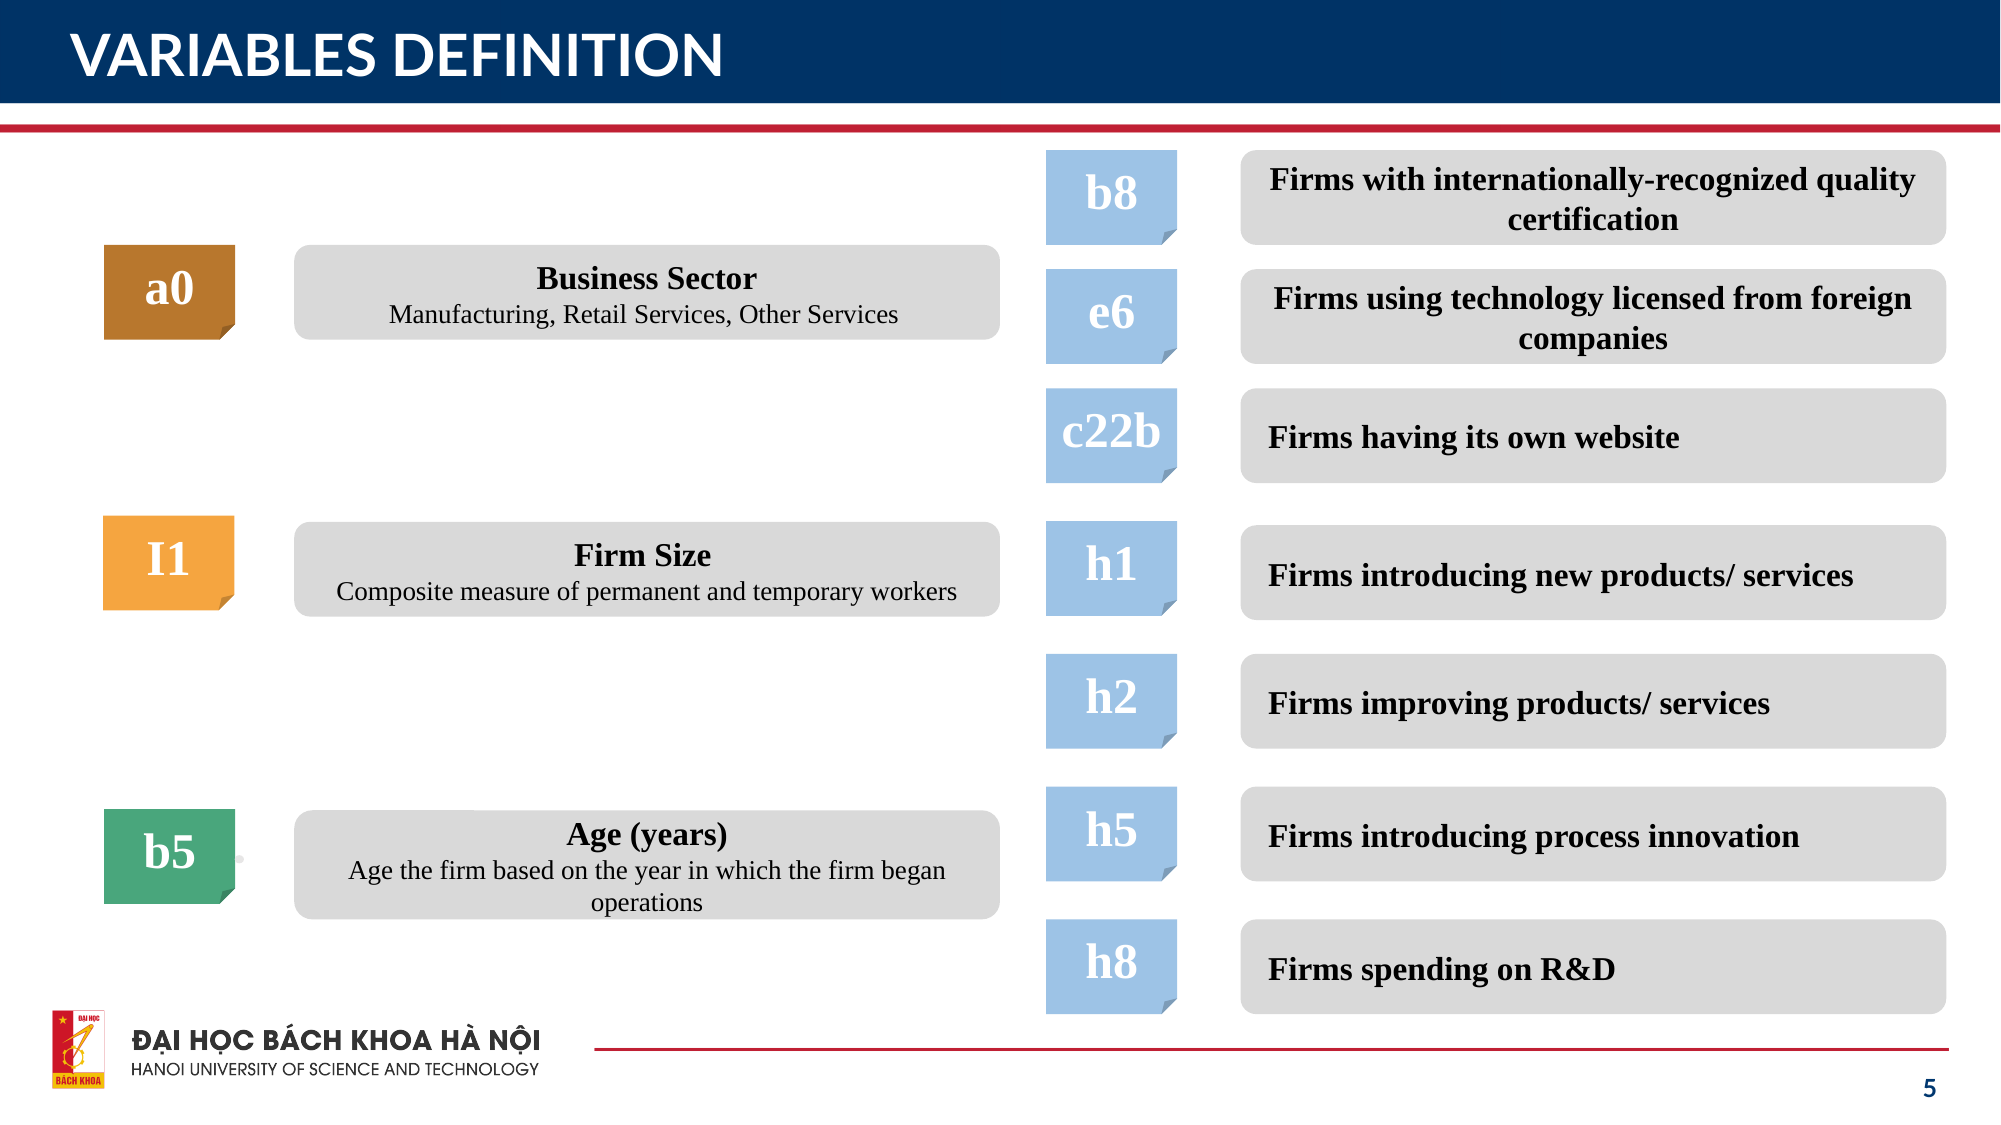

# VARIABLES DEFINITION
b8
Firms with internationally-recognized quality certification
Business Sector
Manufacturing, Retail Services, Other Services
a0
Firms using technology licensed from foreign companies
e6
 Firms having its own website
c22b
I1
h1
Firm Size
Composite measure of permanent and temporary workers
 Firms introducing new products/ services
 Firms improving products/ services
h2
h5
 Firms introducing process innovation
b5
Age (years)
Age the firm based on the year in which the firm began operations

h8
 Firms spending on R&D
5